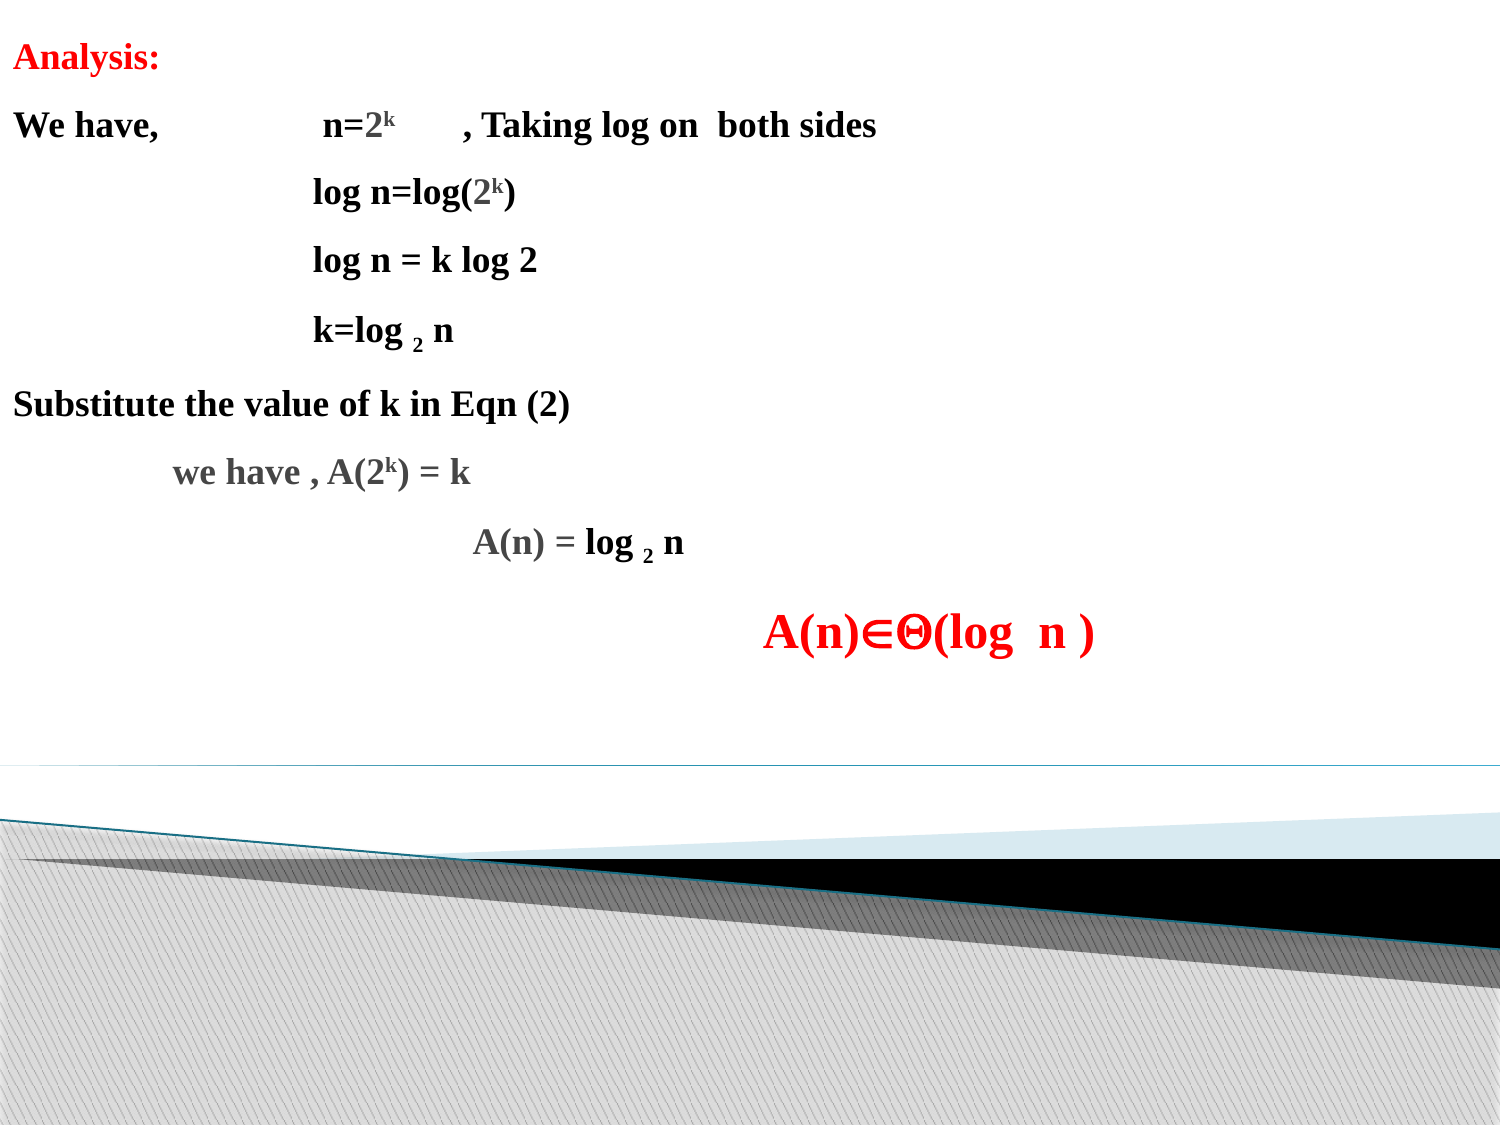

Analysis:
We have, 	 n=2k	, Taking log on  both sides
		log n=log(2k)
		log n = k log 2
		k=log 2 n
Substitute the value of k in Eqn (2)
	 we have , A(2k) = k
			 A(n) = log 2 n
					A(n)∈Θ(log  n )

Example 3: Recursive algorithm to find the	number	of  digits in the binary representation of a positive decimal integer